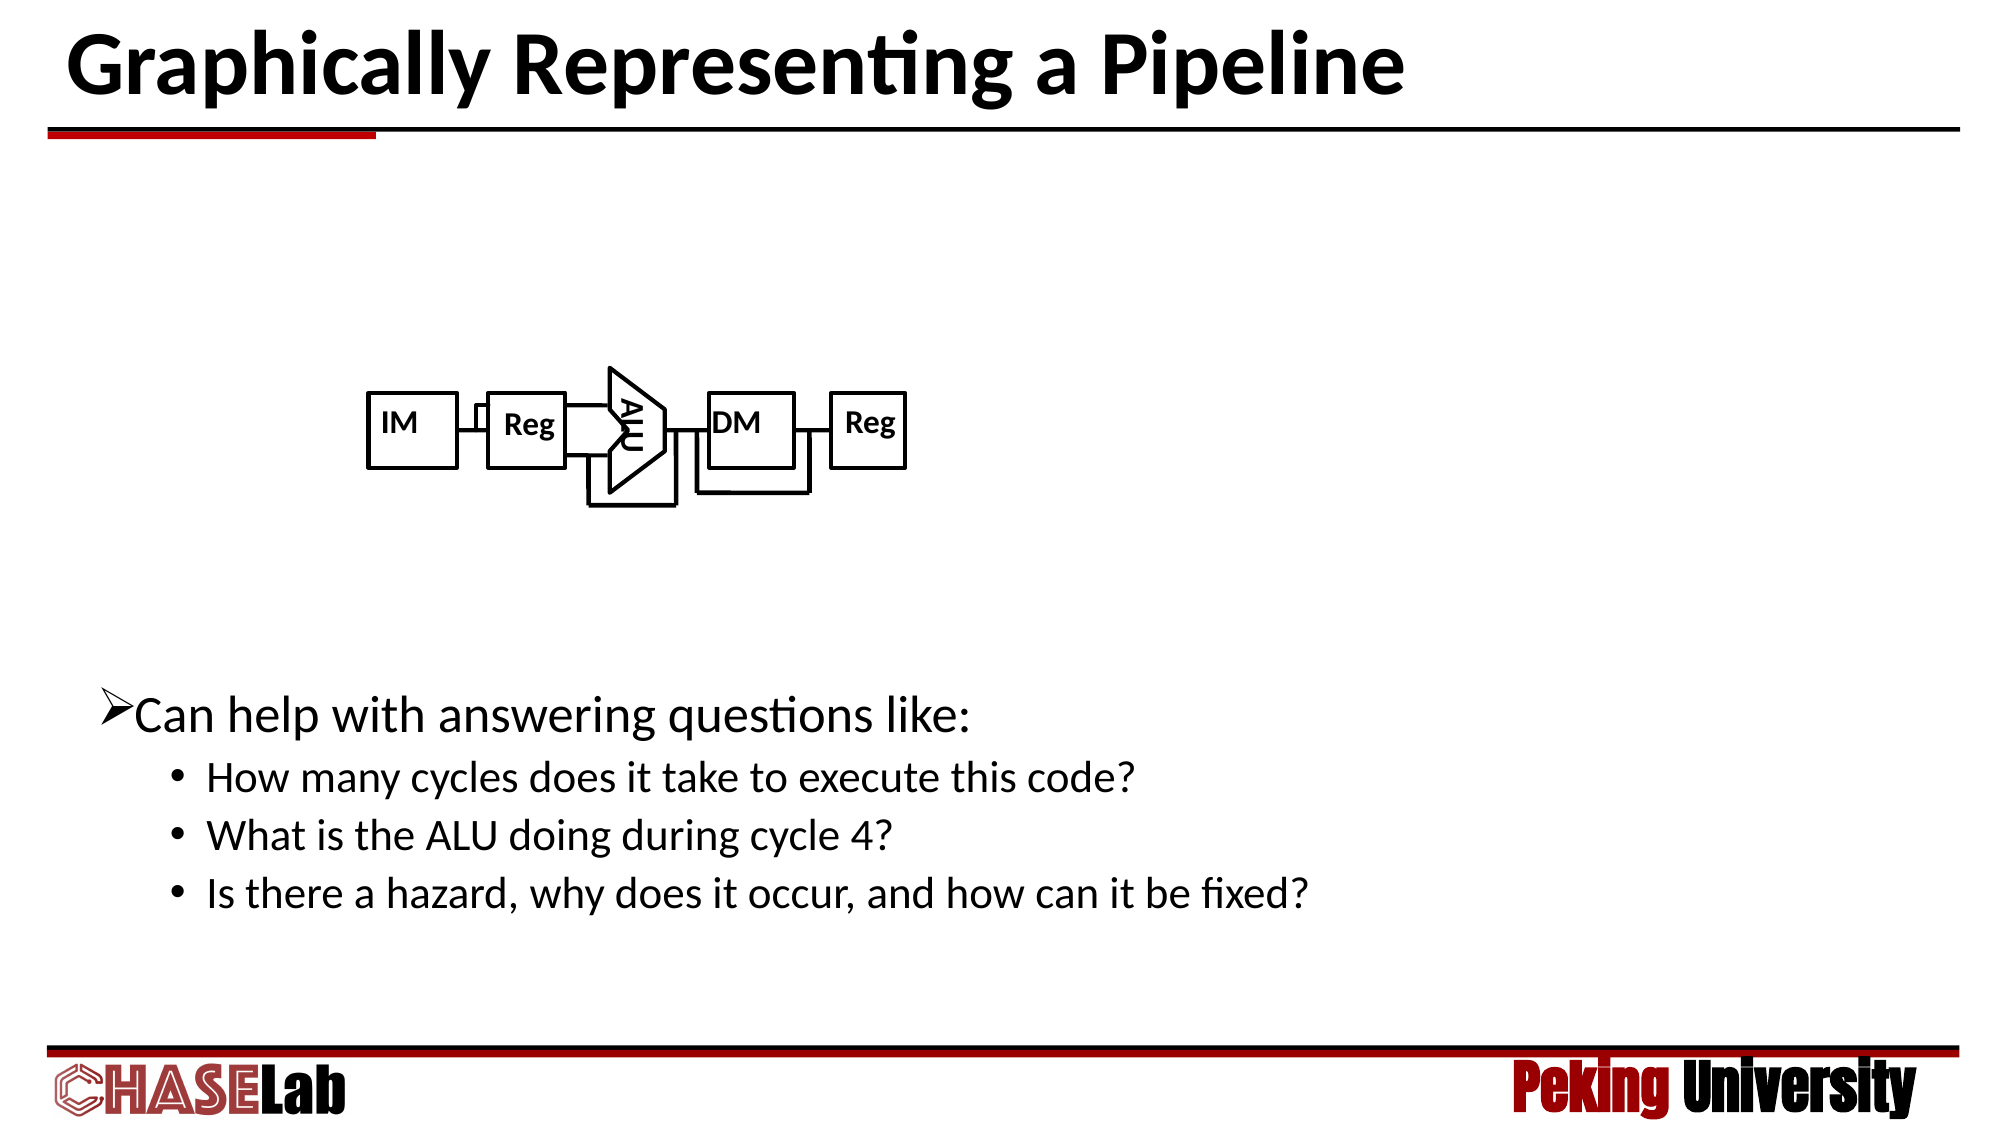

# Graphically Representing a Pipeline

Can help with answering questions like:
How many cycles does it take to execute this code?
What is the ALU doing during cycle 4?
Is there a hazard, why does it occur, and how can it be fixed?

ALU

IM

DM
Reg
Reg